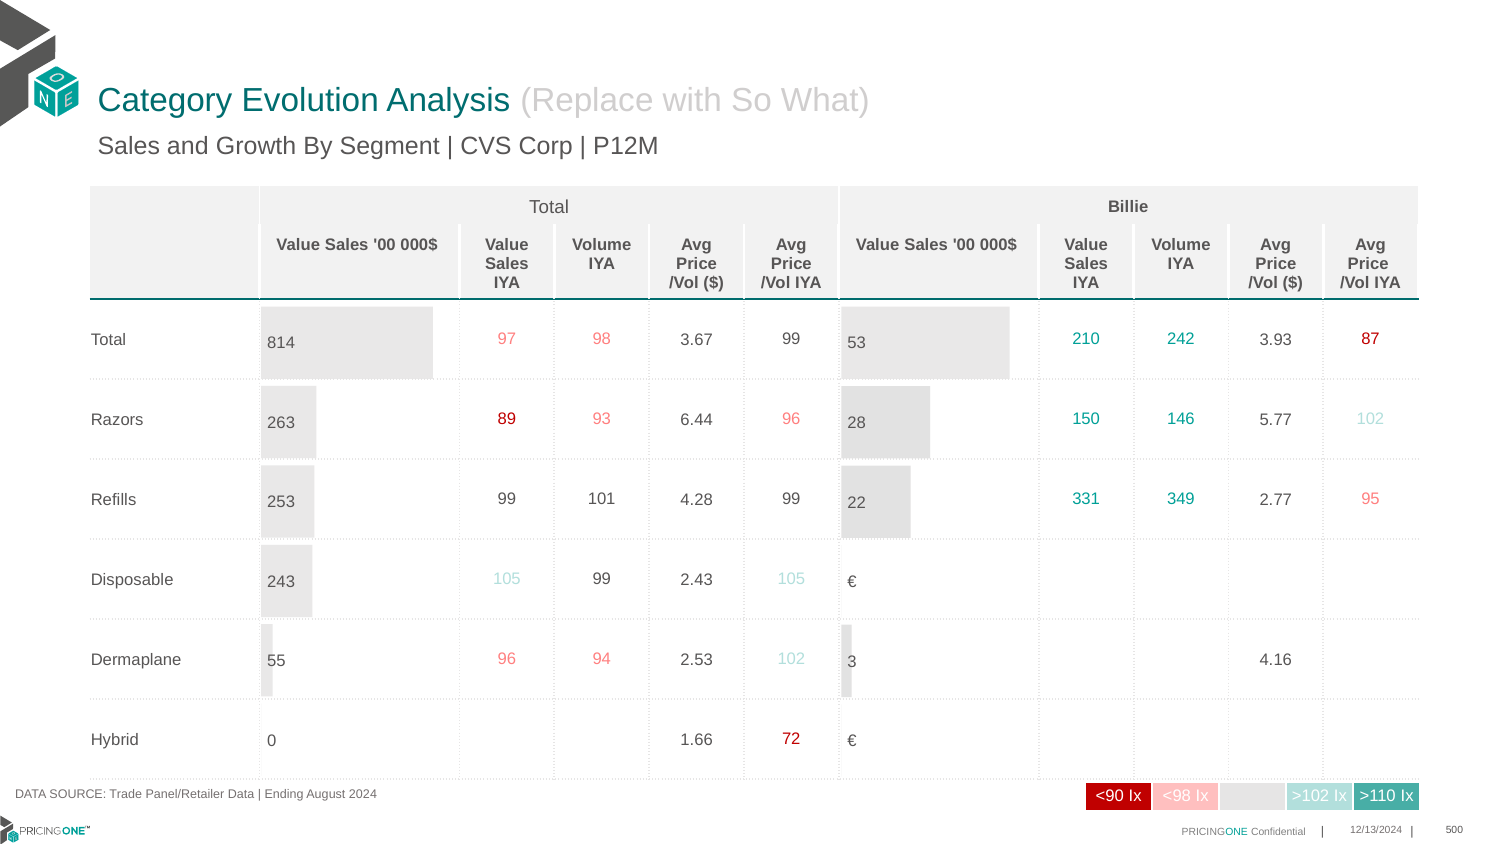

# Category Evolution Analysis (Replace with So What)
Sales and Growth By Segment | CVS Corp | P12M
|  | Total |  |  |  |  | Billie |  |  |  |  |
| --- | --- | --- | --- | --- | --- | --- | --- | --- | --- | --- |
|  | Value Sales '00 000$ | Value Sales IYA | Volume IYA | Avg Price /Vol ($) | Avg Price /Vol IYA | Value Sales '00 000$ | Value Sales IYA | Volume IYA | Avg Price /Vol ($) | Avg Price /Vol IYA |
| Total |  | 97 | 98 | 3.67 | 99 |  | 210 | 242 | 3.93 | 87 |
| Razors |  | 89 | 93 | 6.44 | 96 |  | 150 | 146 | 5.77 | 102 |
| Refills |  | 99 | 101 | 4.28 | 99 |  | 331 | 349 | 2.77 | 95 |
| Disposable |  | 105 | 99 | 2.43 | 105 |  |  |  |  |  |
| Dermaplane |  | 96 | 94 | 2.53 | 102 |  |  |  | 4.16 |  |
| Hybrid |  |  |  | 1.66 | 72 |  |  |  |  |  |

### Chart

| Category | Value Sales |
|---|---|
| Grand | 814.07062 |
| Razors | 262.80011 |
| Refills | 253.03753 |
| Disposable | 243.428 |
| Dermaplane | 54.80306 |
| Hybrid | 0.00192 |

### Chart

| Category | Value Sales |
|---|---|
| Grand | 53.19741 |
| Razors | 28.03958 |
| Refills | 21.91662 |
| Disposable | 0.0 |
| Dermaplane | 3.24121 |
| Hybrid | 0.0 |
DATA SOURCE: Trade Panel/Retailer Data | Ending August 2024
| <90 Ix | <98 Ix |  | >102 Ix | >110 Ix |
| --- | --- | --- | --- | --- |

12/13/2024
500